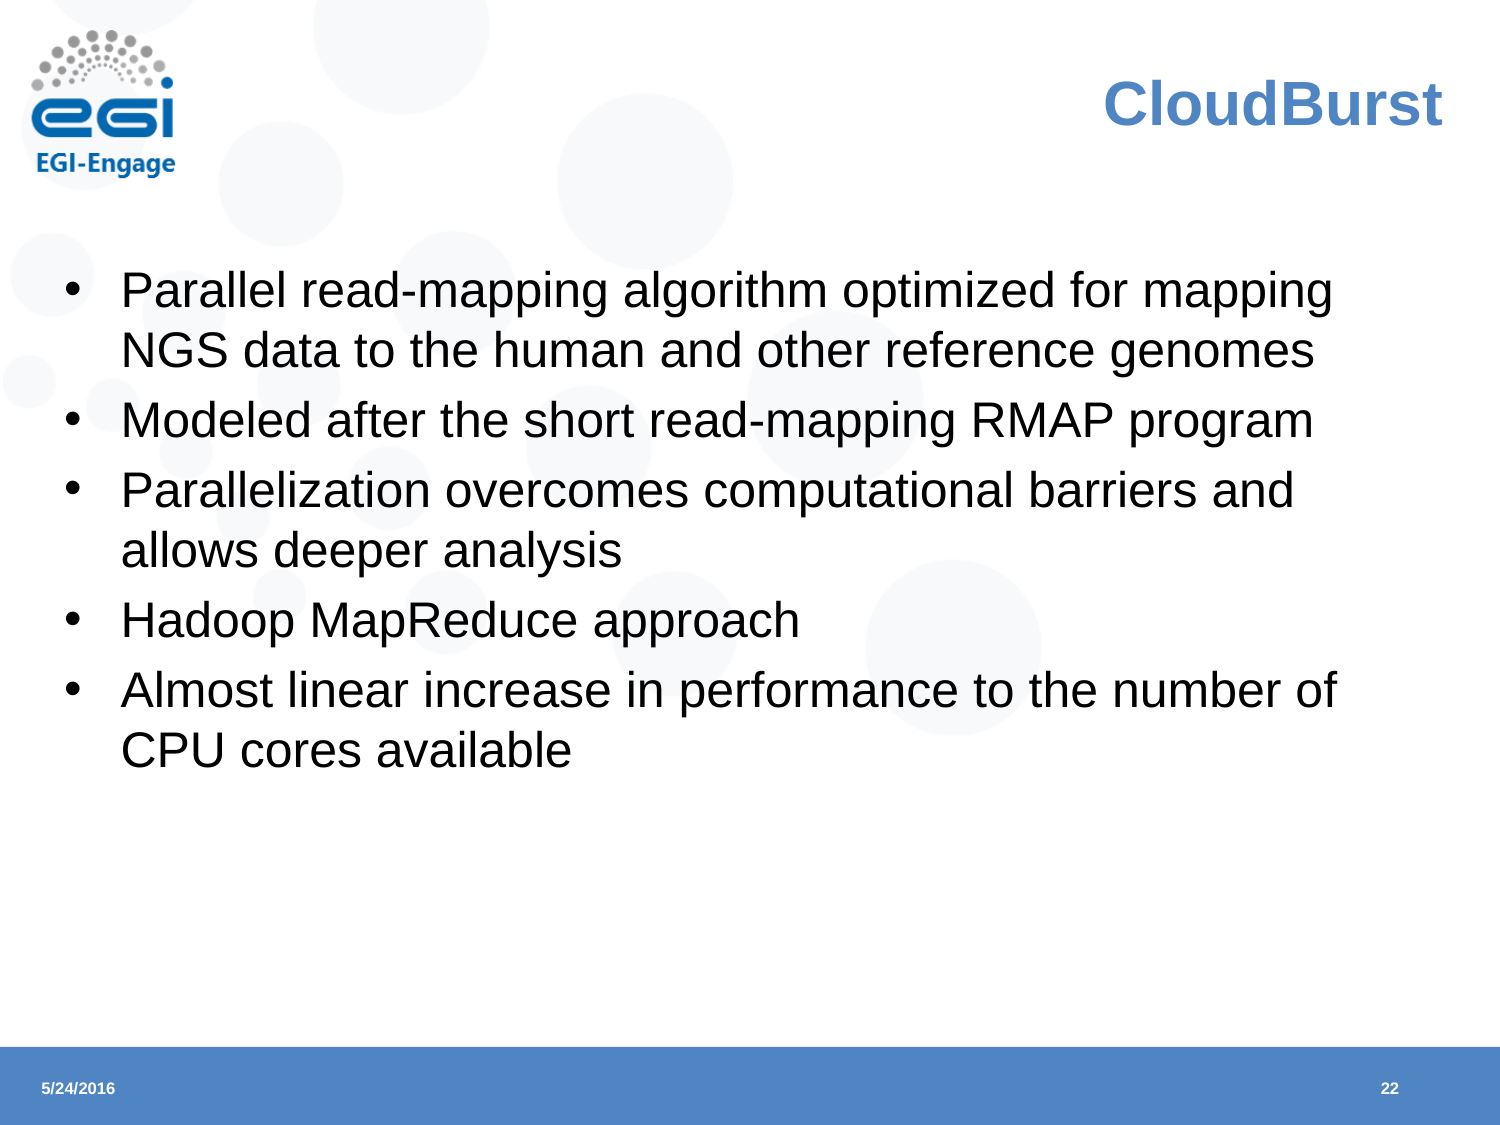

# CloudBurst
Parallel read-mapping algorithm optimized for mapping NGS data to the human and other reference genomes
Modeled after the short read-mapping RMAP program
Parallelization overcomes computational barriers and allows deeper analysis
Hadoop MapReduce approach
Almost linear increase in performance to the number of CPU cores available